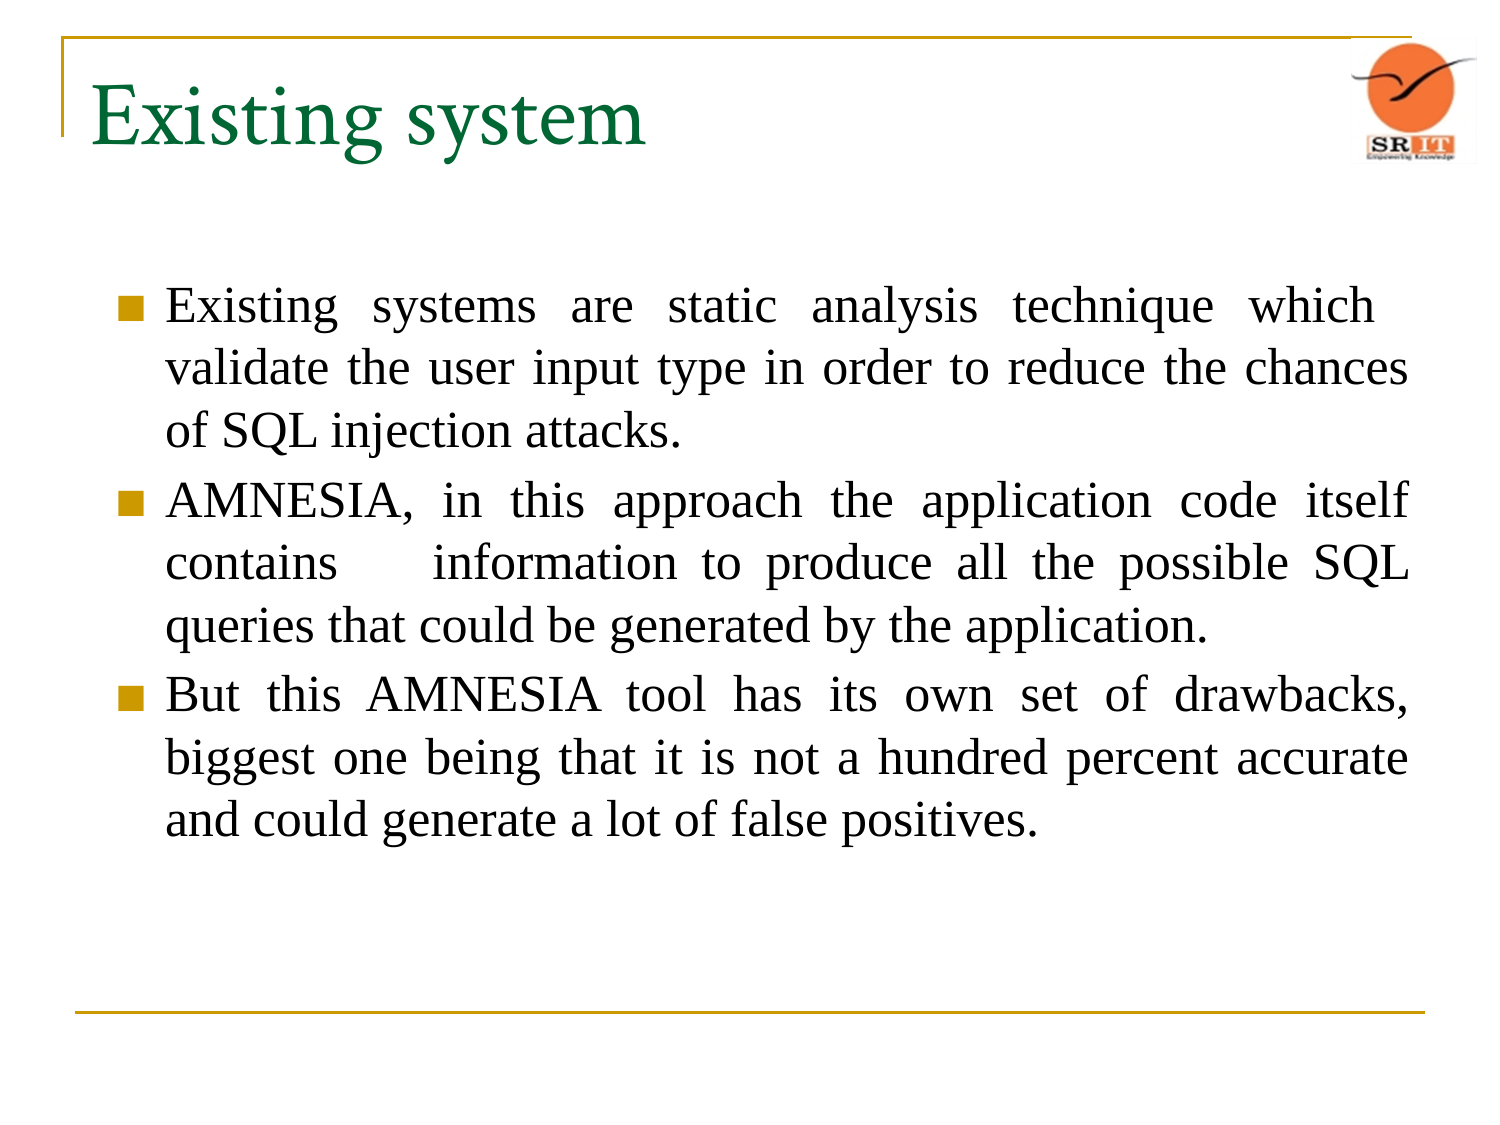

# Existing system
Existing systems are static analysis technique which  validate the user input type in order to reduce the chances of SQL injection attacks.
AMNESIA, in this approach the application code itself contains    information to produce all the possible SQL queries that could be generated by the application.
But this AMNESIA tool has its own set of drawbacks, biggest one being that it is not a hundred percent accurate and could generate a lot of false positives.